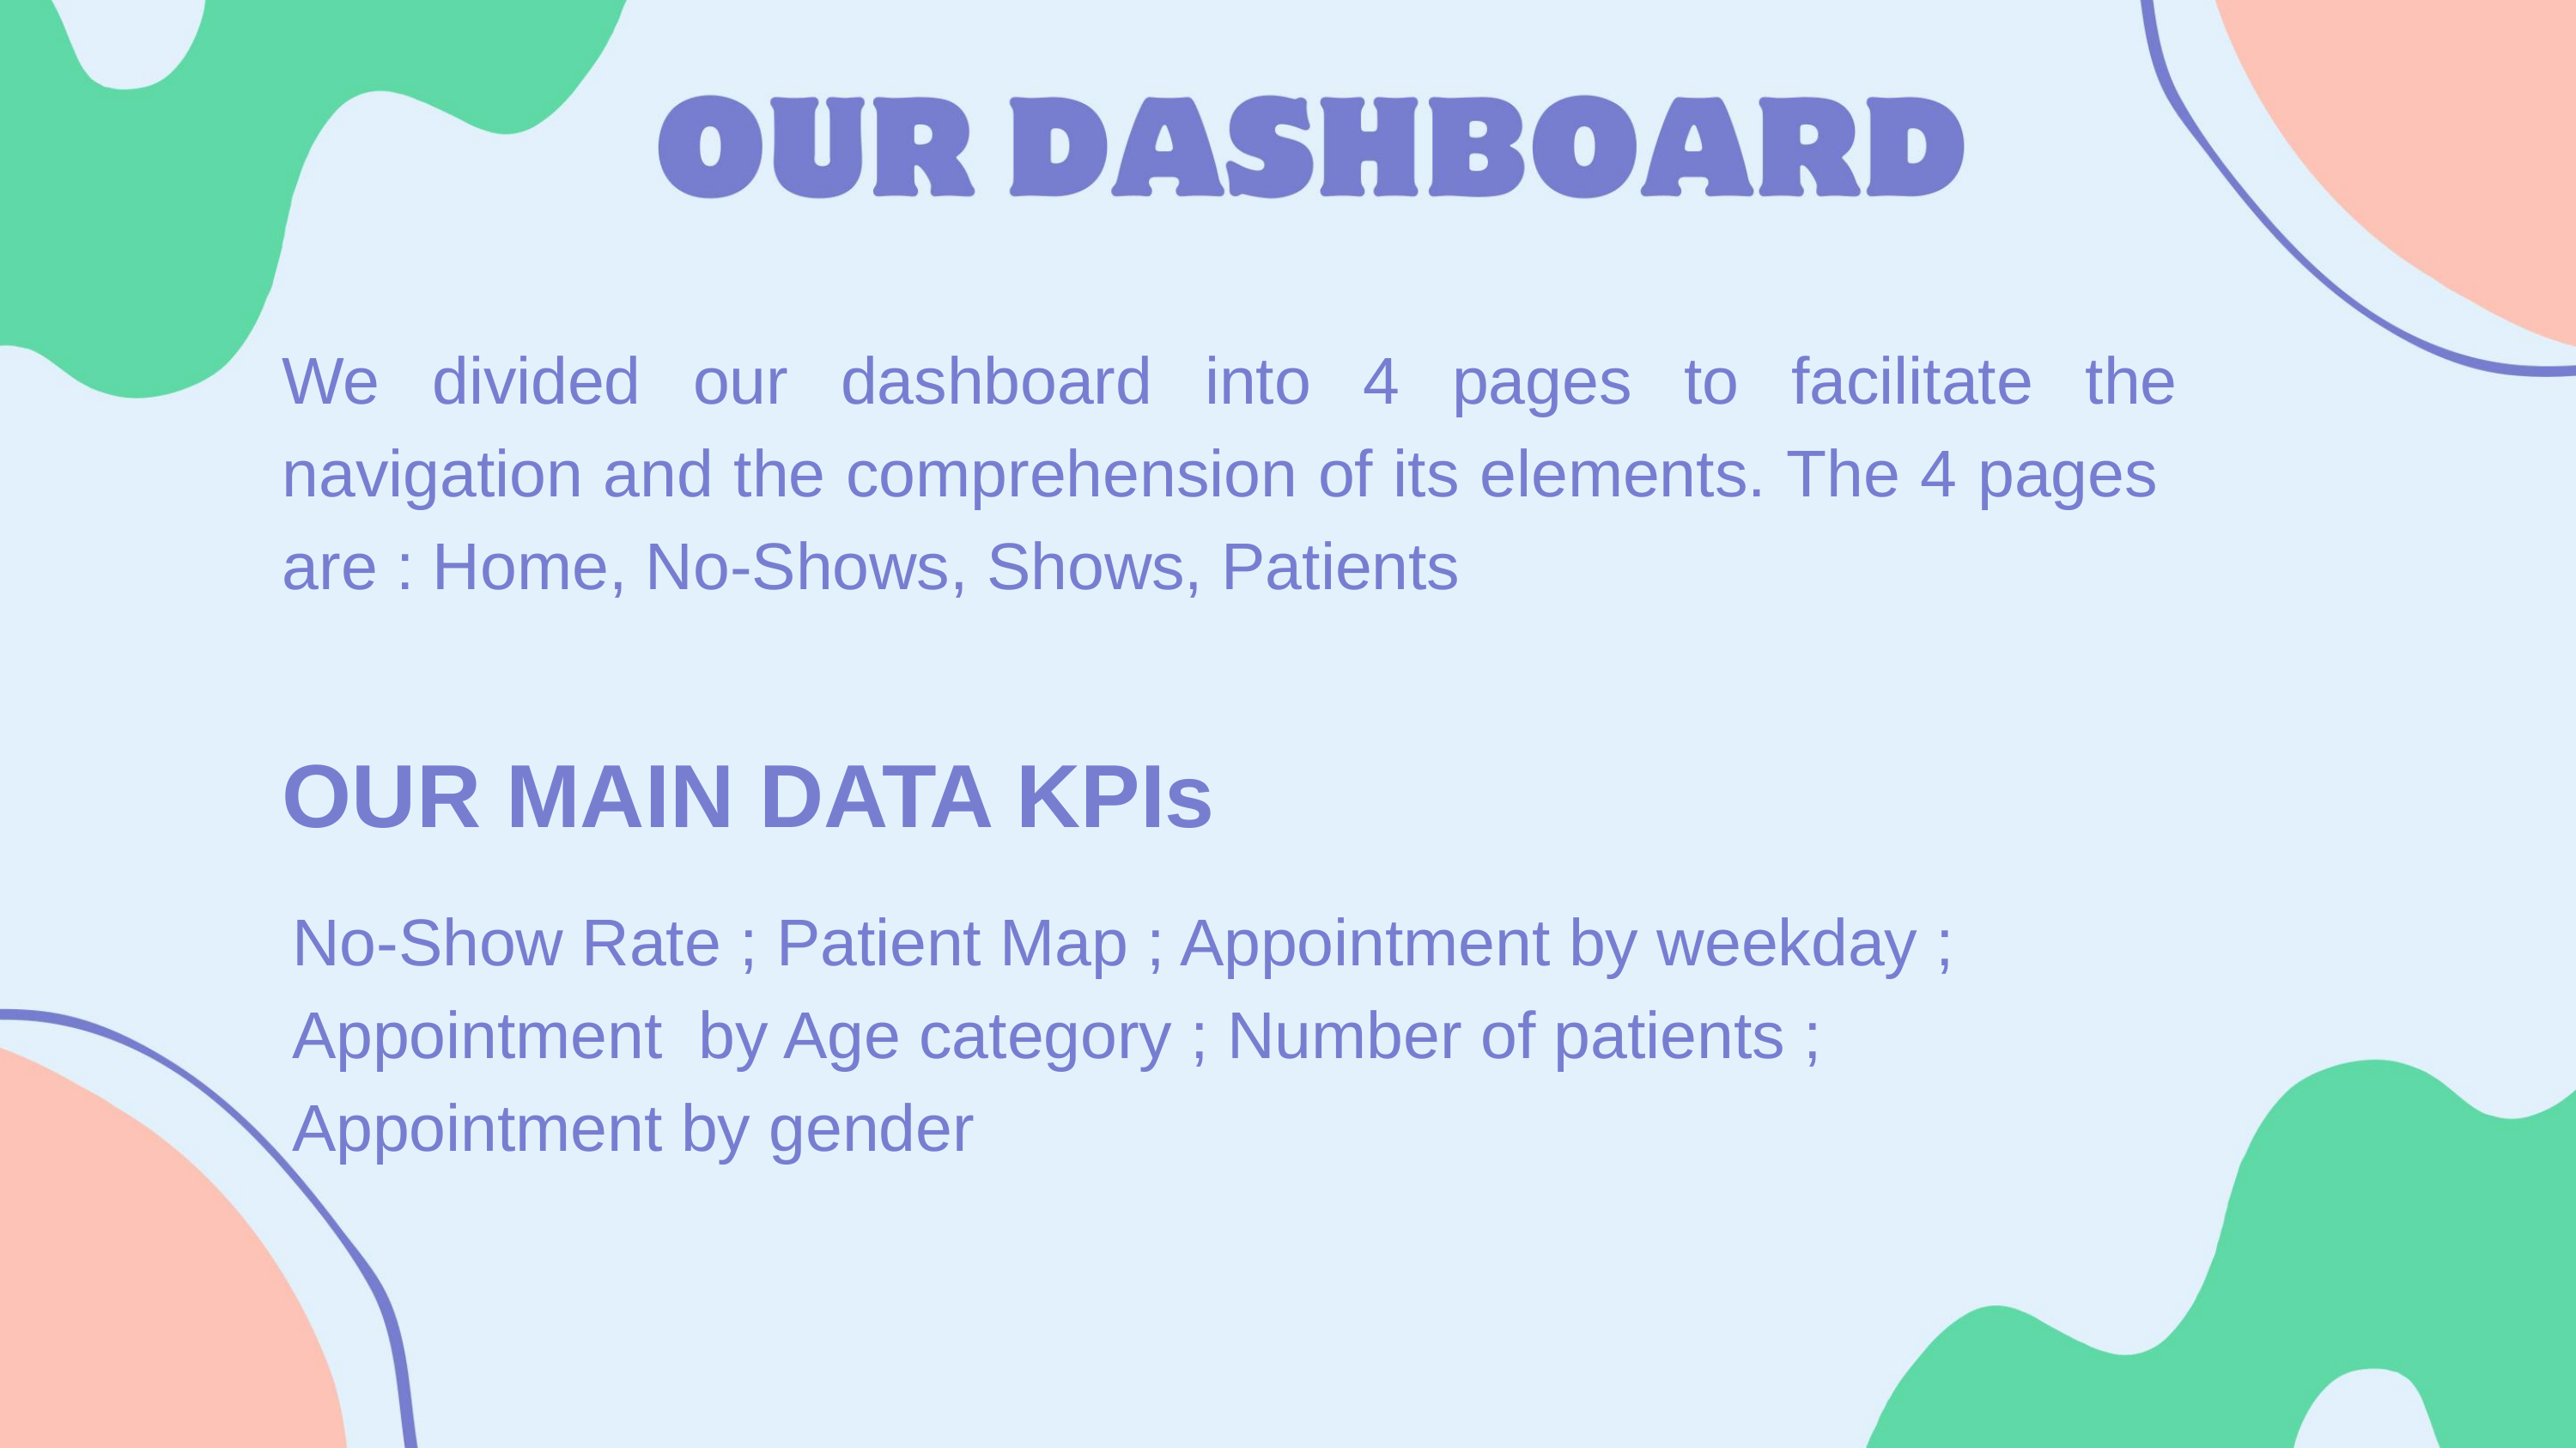

We divided our dashboard into 4 pages to facilitate the
navigation and the comprehension of its elements. The 4 pages
are : Home, No-Shows, Shows, Patients
OUR MAIN DATA KPIs
No-Show Rate ; Patient Map ; Appointment by weekday ;
Appointment by Age category ; Number of patients ;
Appointment by gender